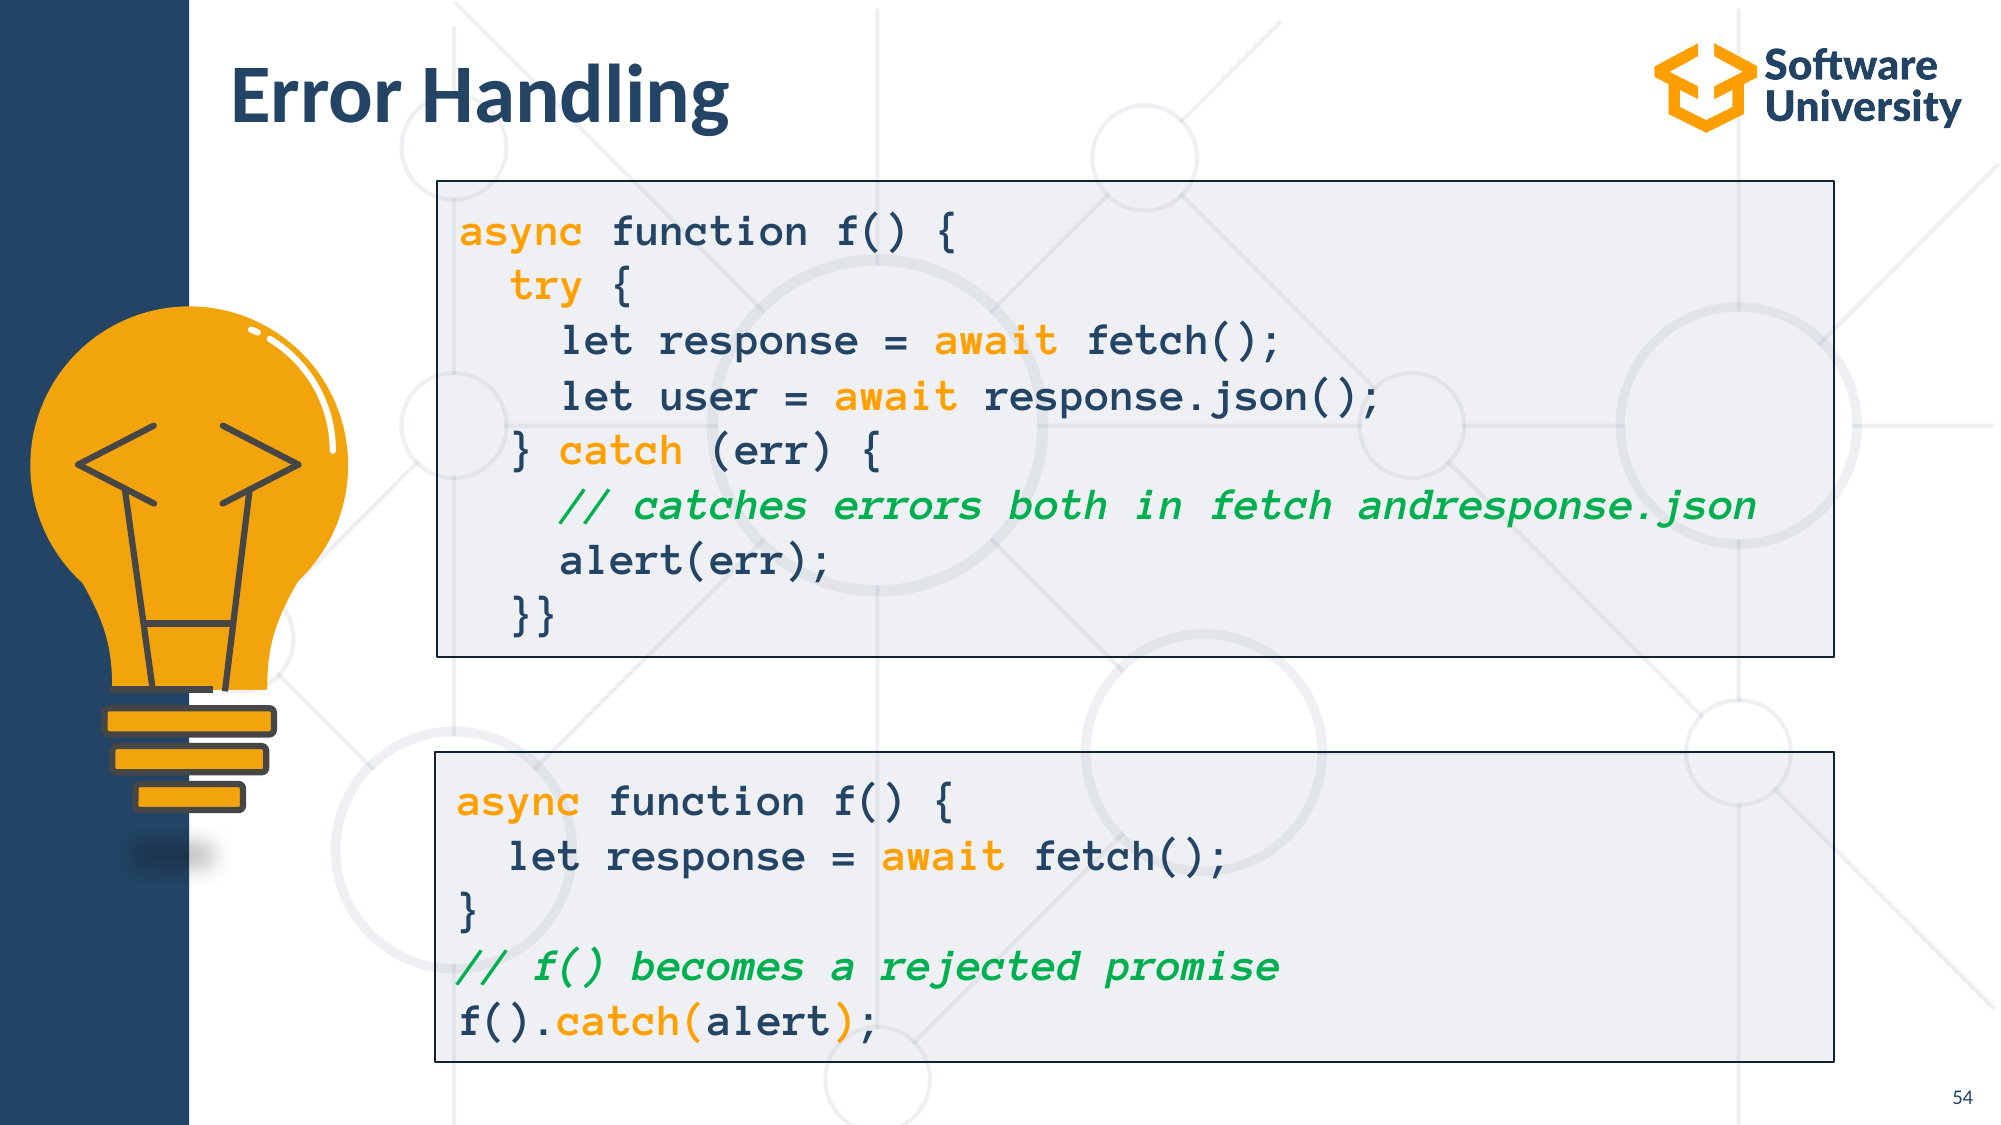

# Error Handling
async function f() {
  try {
    let response = await fetch();
    let user = await response.json();
  } catch (err) {
    // catches errors both in fetch andresponse.json
    alert(err);
  }}
async function f() {
  let response = await fetch();
}
// f() becomes a rejected promise
f().catch(alert);
54